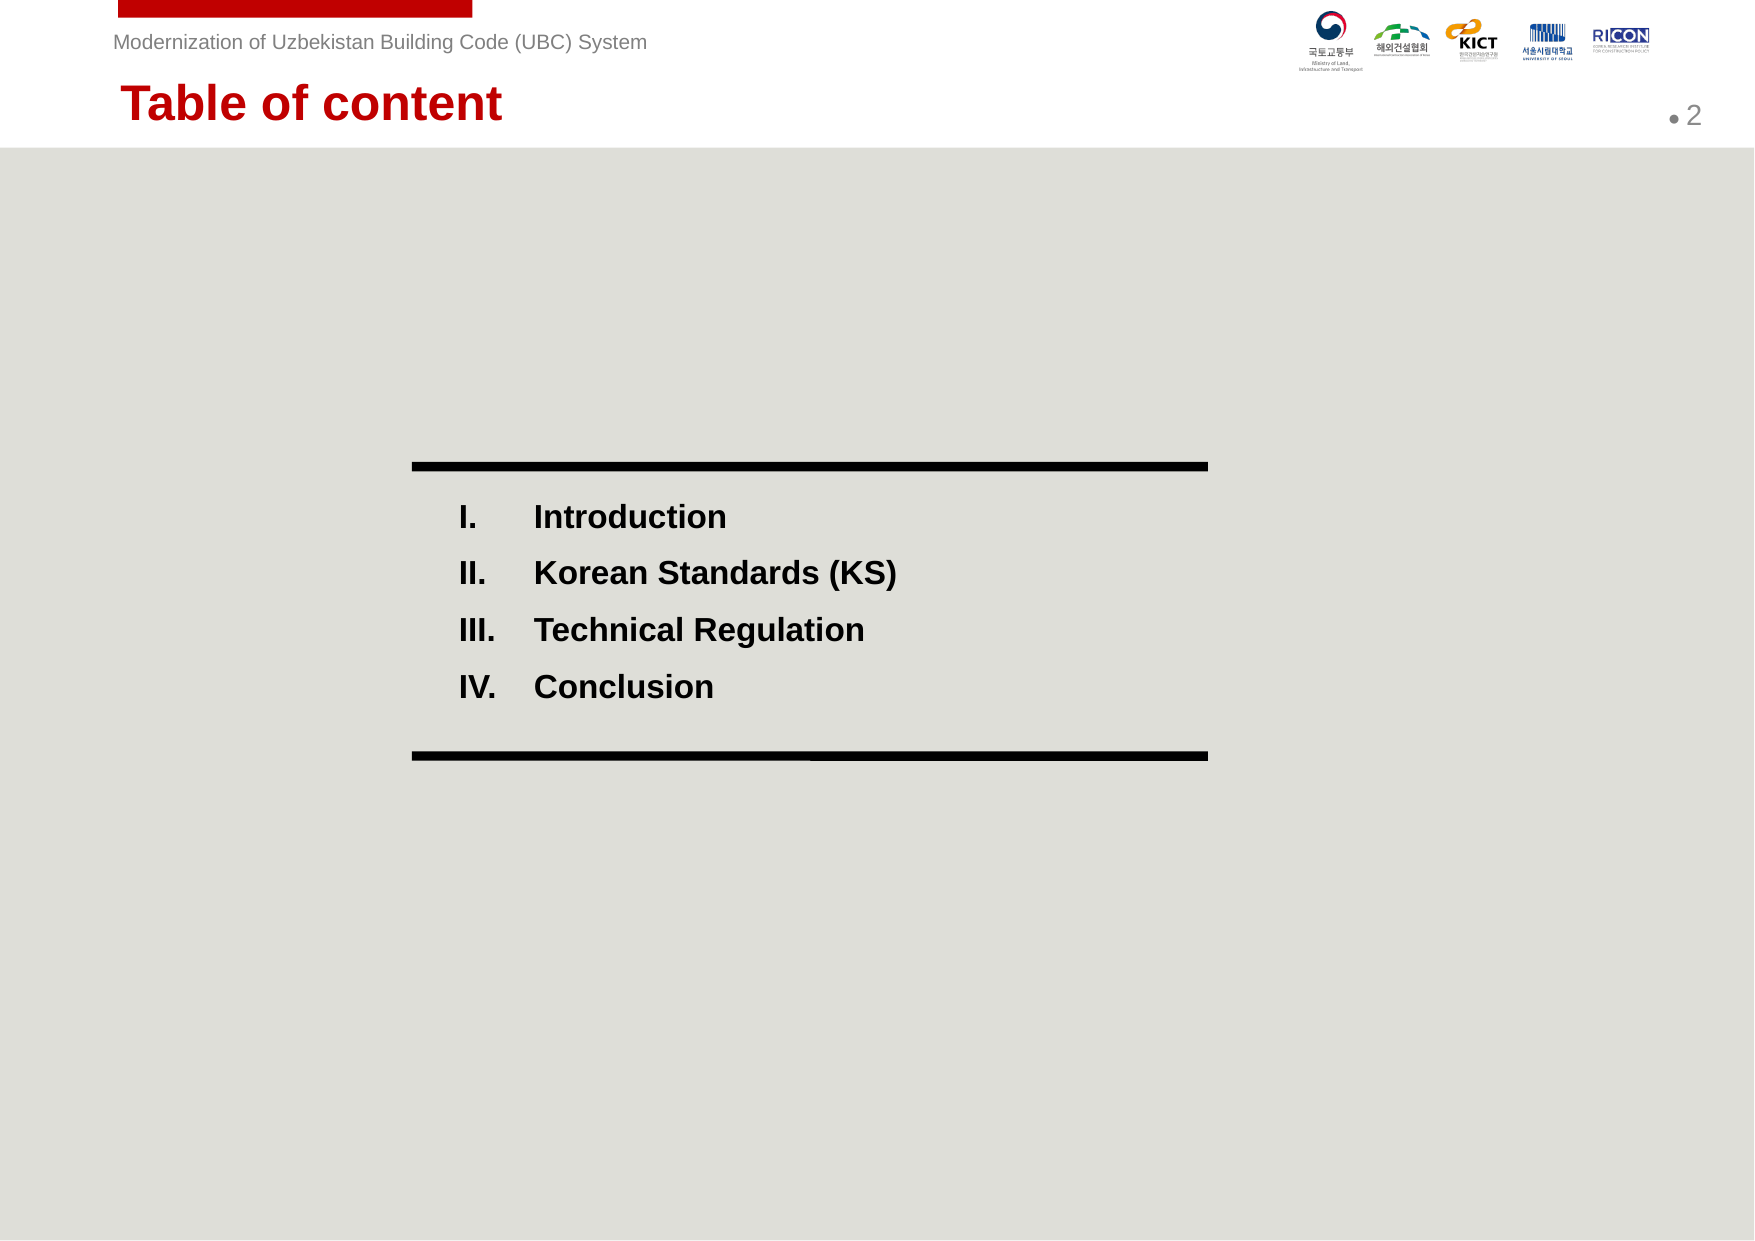

Table of content

Introduction
Korean Standards (KS)
Technical Regulation
Conclusion